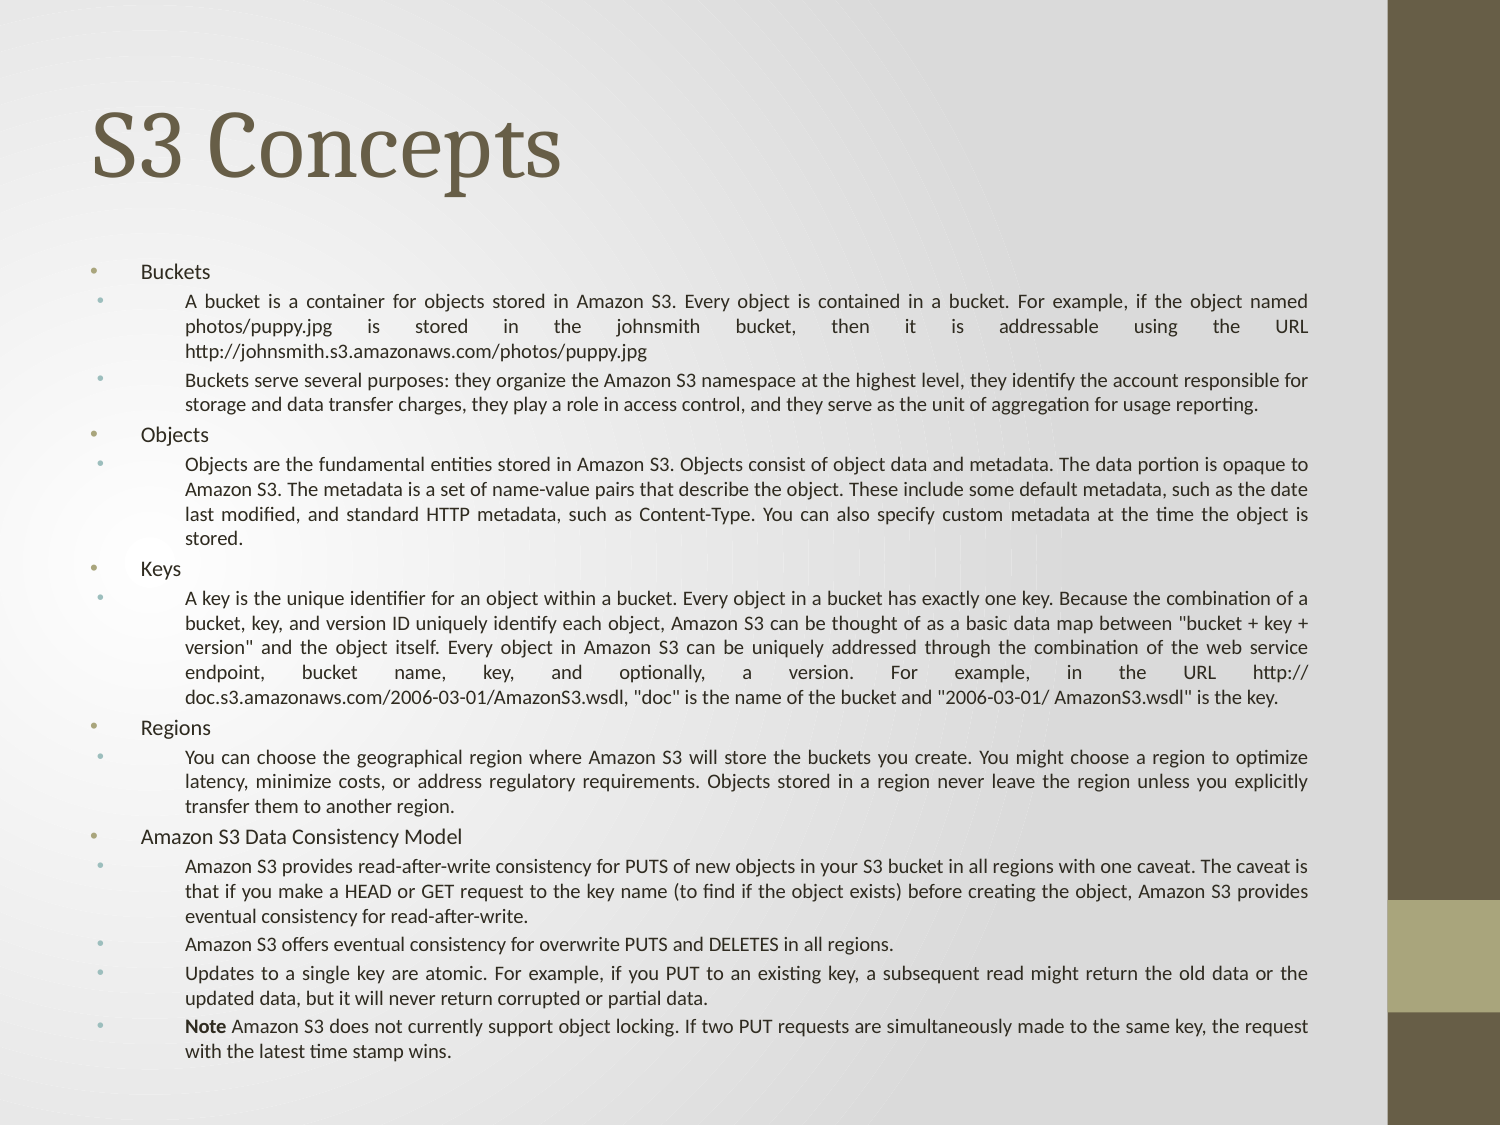

# S3 Concepts
Buckets
A bucket is a container for objects stored in Amazon S3. Every object is contained in a bucket. For example, if the object named photos/puppy.jpg is stored in the johnsmith bucket, then it is addressable using the URL http://johnsmith.s3.amazonaws.com/photos/puppy.jpg
Buckets serve several purposes: they organize the Amazon S3 namespace at the highest level, they identify the account responsible for storage and data transfer charges, they play a role in access control, and they serve as the unit of aggregation for usage reporting.
Objects
Objects are the fundamental entities stored in Amazon S3. Objects consist of object data and metadata. The data portion is opaque to Amazon S3. The metadata is a set of name-value pairs that describe the object. These include some default metadata, such as the date last modiﬁed, and standard HTTP metadata, such as Content-Type. You can also specify custom metadata at the time the object is stored.
Keys
A key is the unique identiﬁer for an object within a bucket. Every object in a bucket has exactly one key. Because the combination of a bucket, key, and version ID uniquely identify each object, Amazon S3 can be thought of as a basic data map between "bucket + key + version" and the object itself. Every object in Amazon S3 can be uniquely addressed through the combination of the web service endpoint, bucket name, key, and optionally, a version. For example, in the URL http:// doc.s3.amazonaws.com/2006-03-01/AmazonS3.wsdl, "doc" is the name of the bucket and "2006-03-01/ AmazonS3.wsdl" is the key.
Regions
You can choose the geographical region where Amazon S3 will store the buckets you create. You might choose a region to optimize latency, minimize costs, or address regulatory requirements. Objects stored in a region never leave the region unless you explicitly transfer them to another region.
Amazon S3 Data Consistency Model
Amazon S3 provides read-after-write consistency for PUTS of new objects in your S3 bucket in all regions with one caveat. The caveat is that if you make a HEAD or GET request to the key name (to ﬁnd if the object exists) before creating the object, Amazon S3 provides eventual consistency for read-after-write.
Amazon S3 oﬀers eventual consistency for overwrite PUTS and DELETES in all regions.
Updates to a single key are atomic. For example, if you PUT to an existing key, a subsequent read might return the old data or the updated data, but it will never return corrupted or partial data.
Note Amazon S3 does not currently support object locking. If two PUT requests are simultaneously made to the same key, the request with the latest time stamp wins.